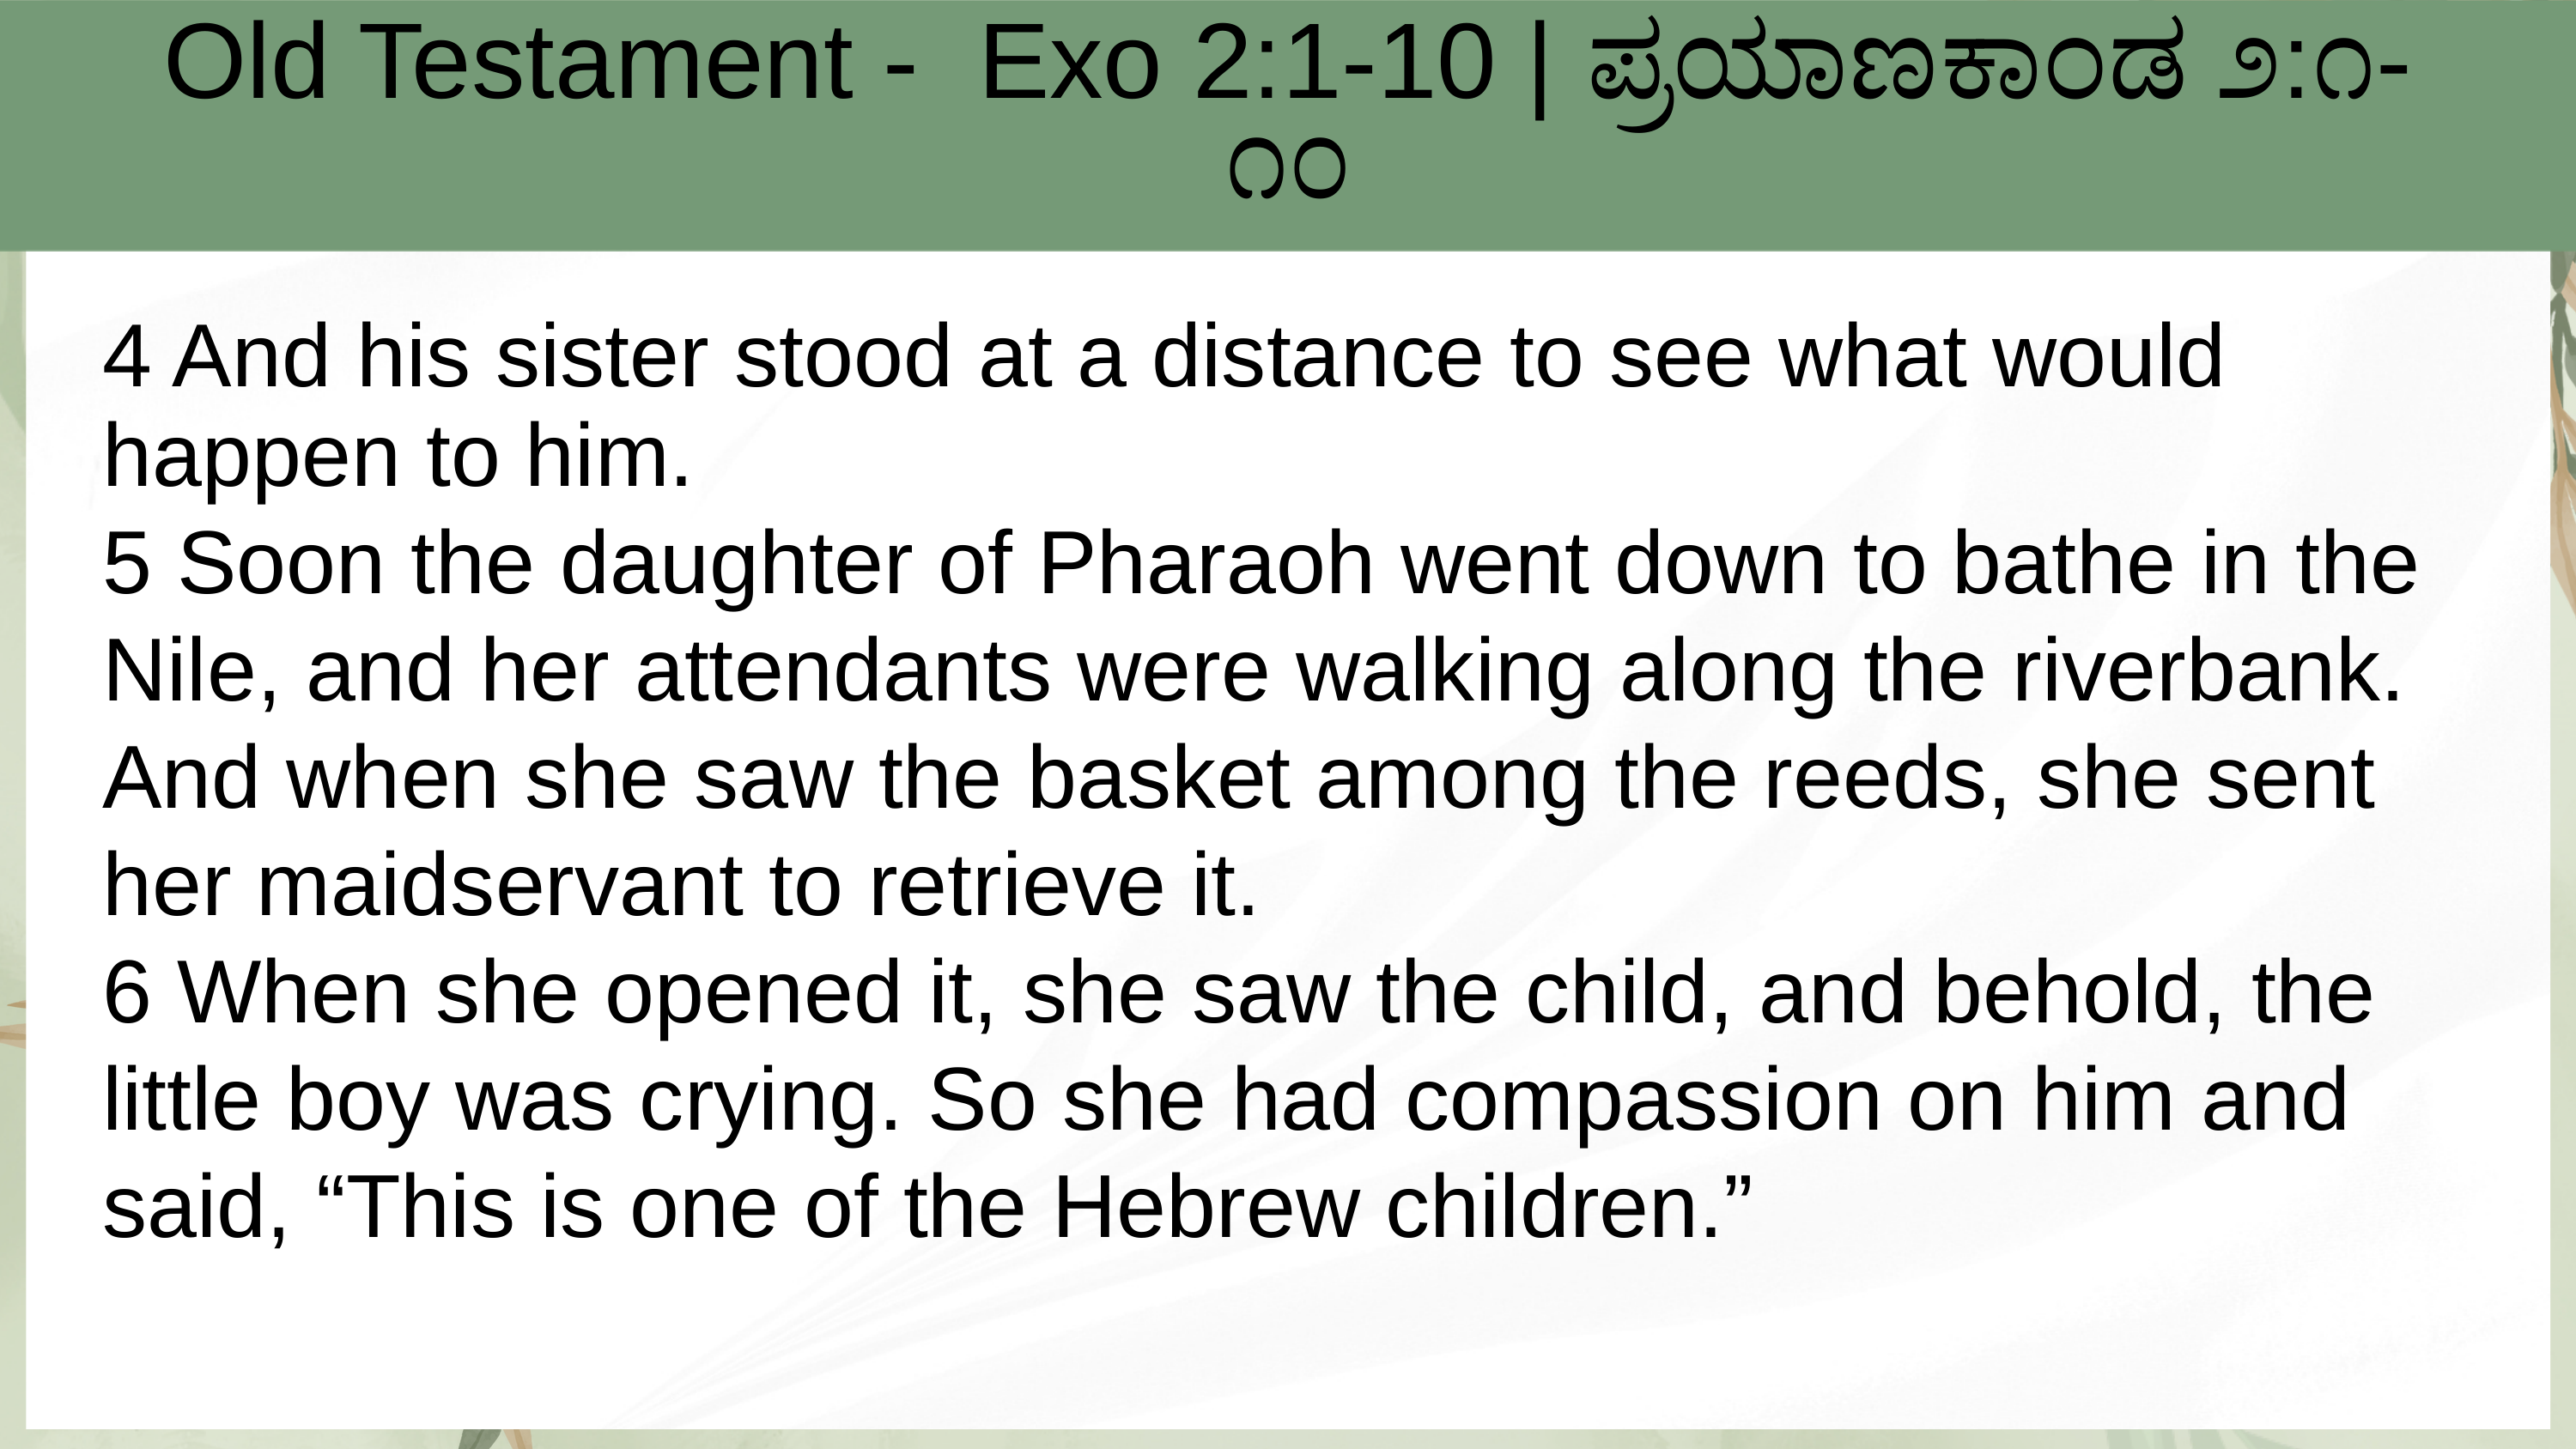

Old Testament -  Exo 2:1-10 | ಪ್ರಯಾಣಕಾಂಡ ೨:೧-೧೦

4 And his sister stood at a distance to see what would happen to him.
5 Soon the daughter of Pharaoh went down to bathe in the Nile, and her attendants were walking along the riverbank. And when she saw the basket among the reeds, she sent her maidservant to retrieve it.
6 When she opened it, she saw the child, and behold, the little boy was crying. So she had compassion on him and said, “This is one of the Hebrew children.”